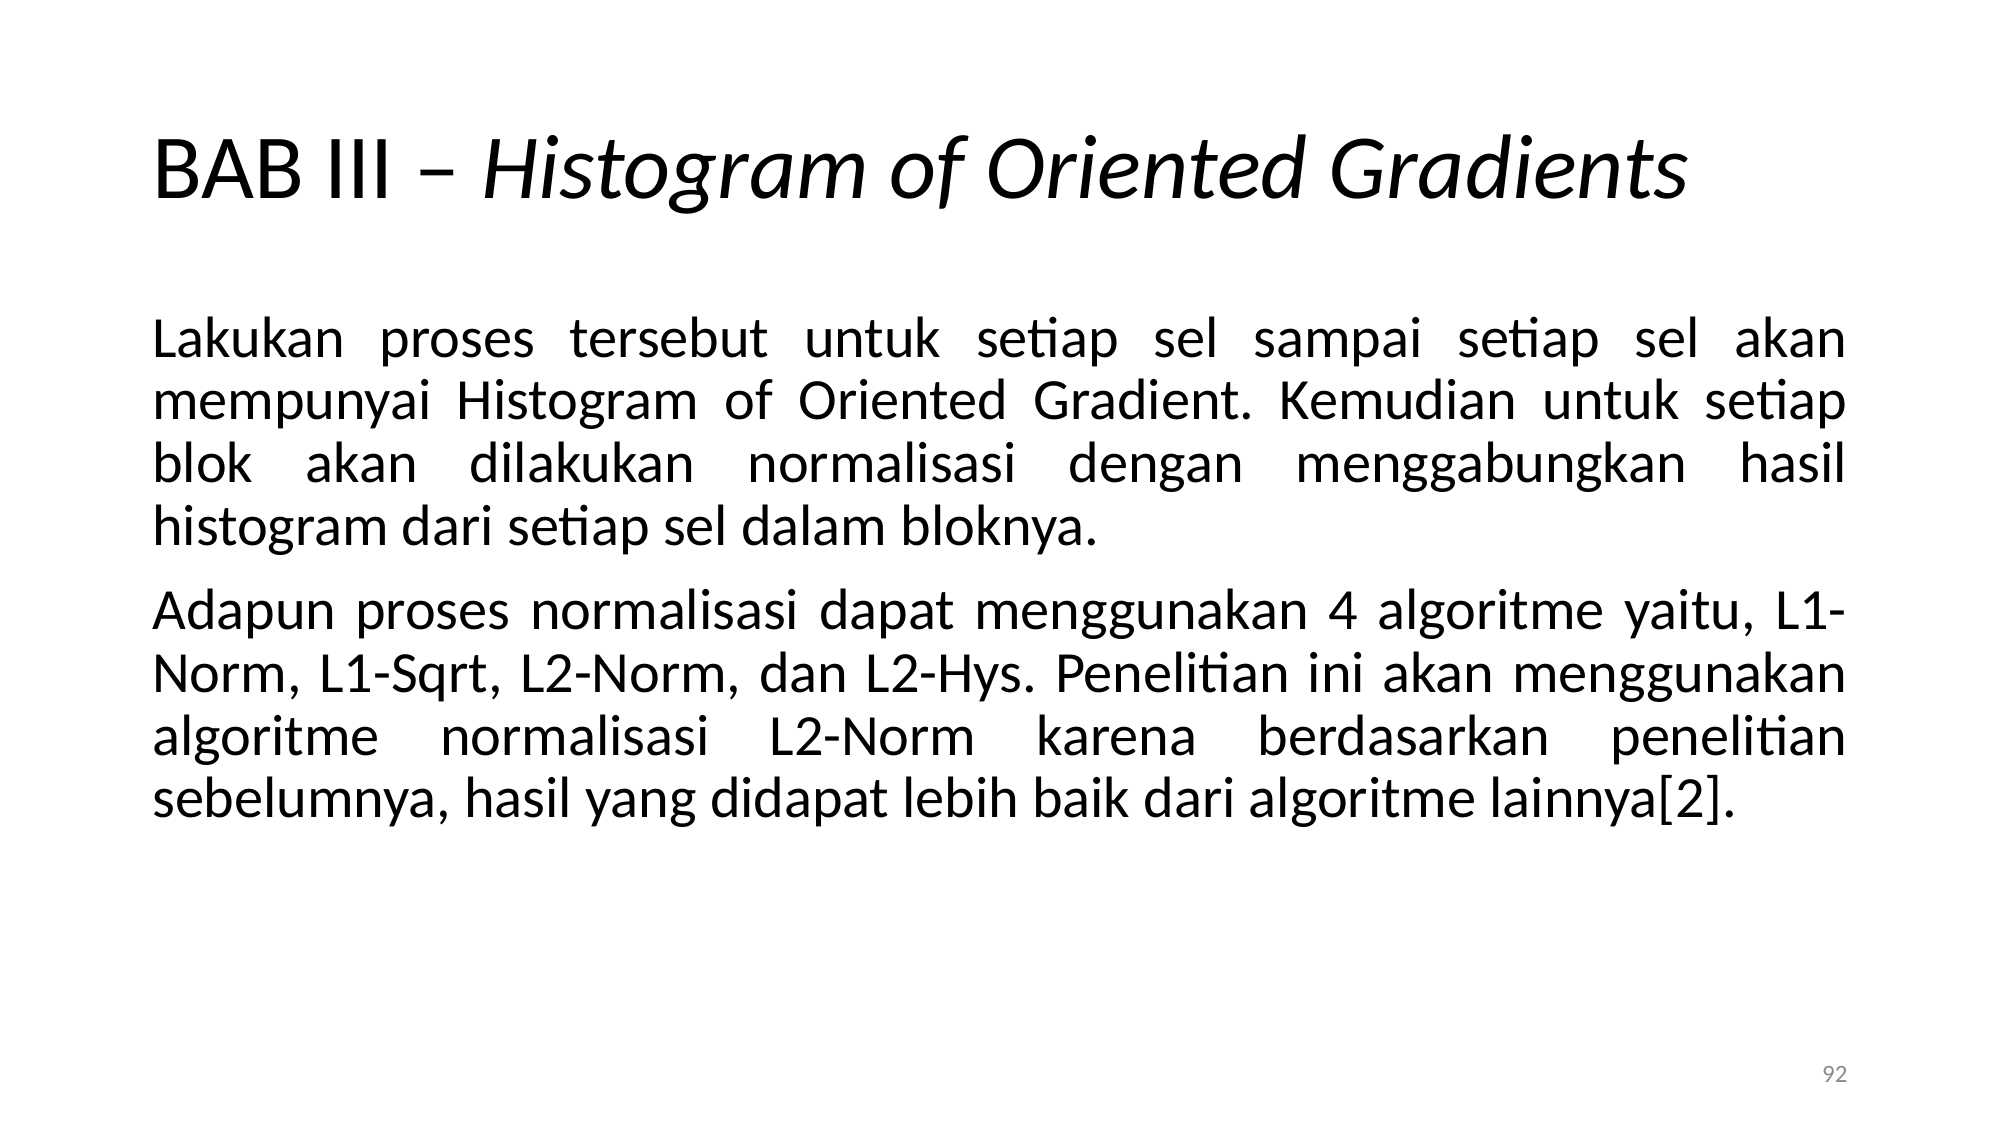

BAB III – Histogram of Oriented Gradients
Lakukan proses tersebut untuk setiap sel sampai setiap sel akan mempunyai Histogram of Oriented Gradient. Kemudian untuk setiap blok akan dilakukan normalisasi dengan menggabungkan hasil histogram dari setiap sel dalam bloknya.
Adapun proses normalisasi dapat menggunakan 4 algoritme yaitu, L1-Norm, L1-Sqrt, L2-Norm, dan L2-Hys. Penelitian ini akan menggunakan algoritme normalisasi L2-Norm karena berdasarkan penelitian sebelumnya, hasil yang didapat lebih baik dari algoritme lainnya[2].
92